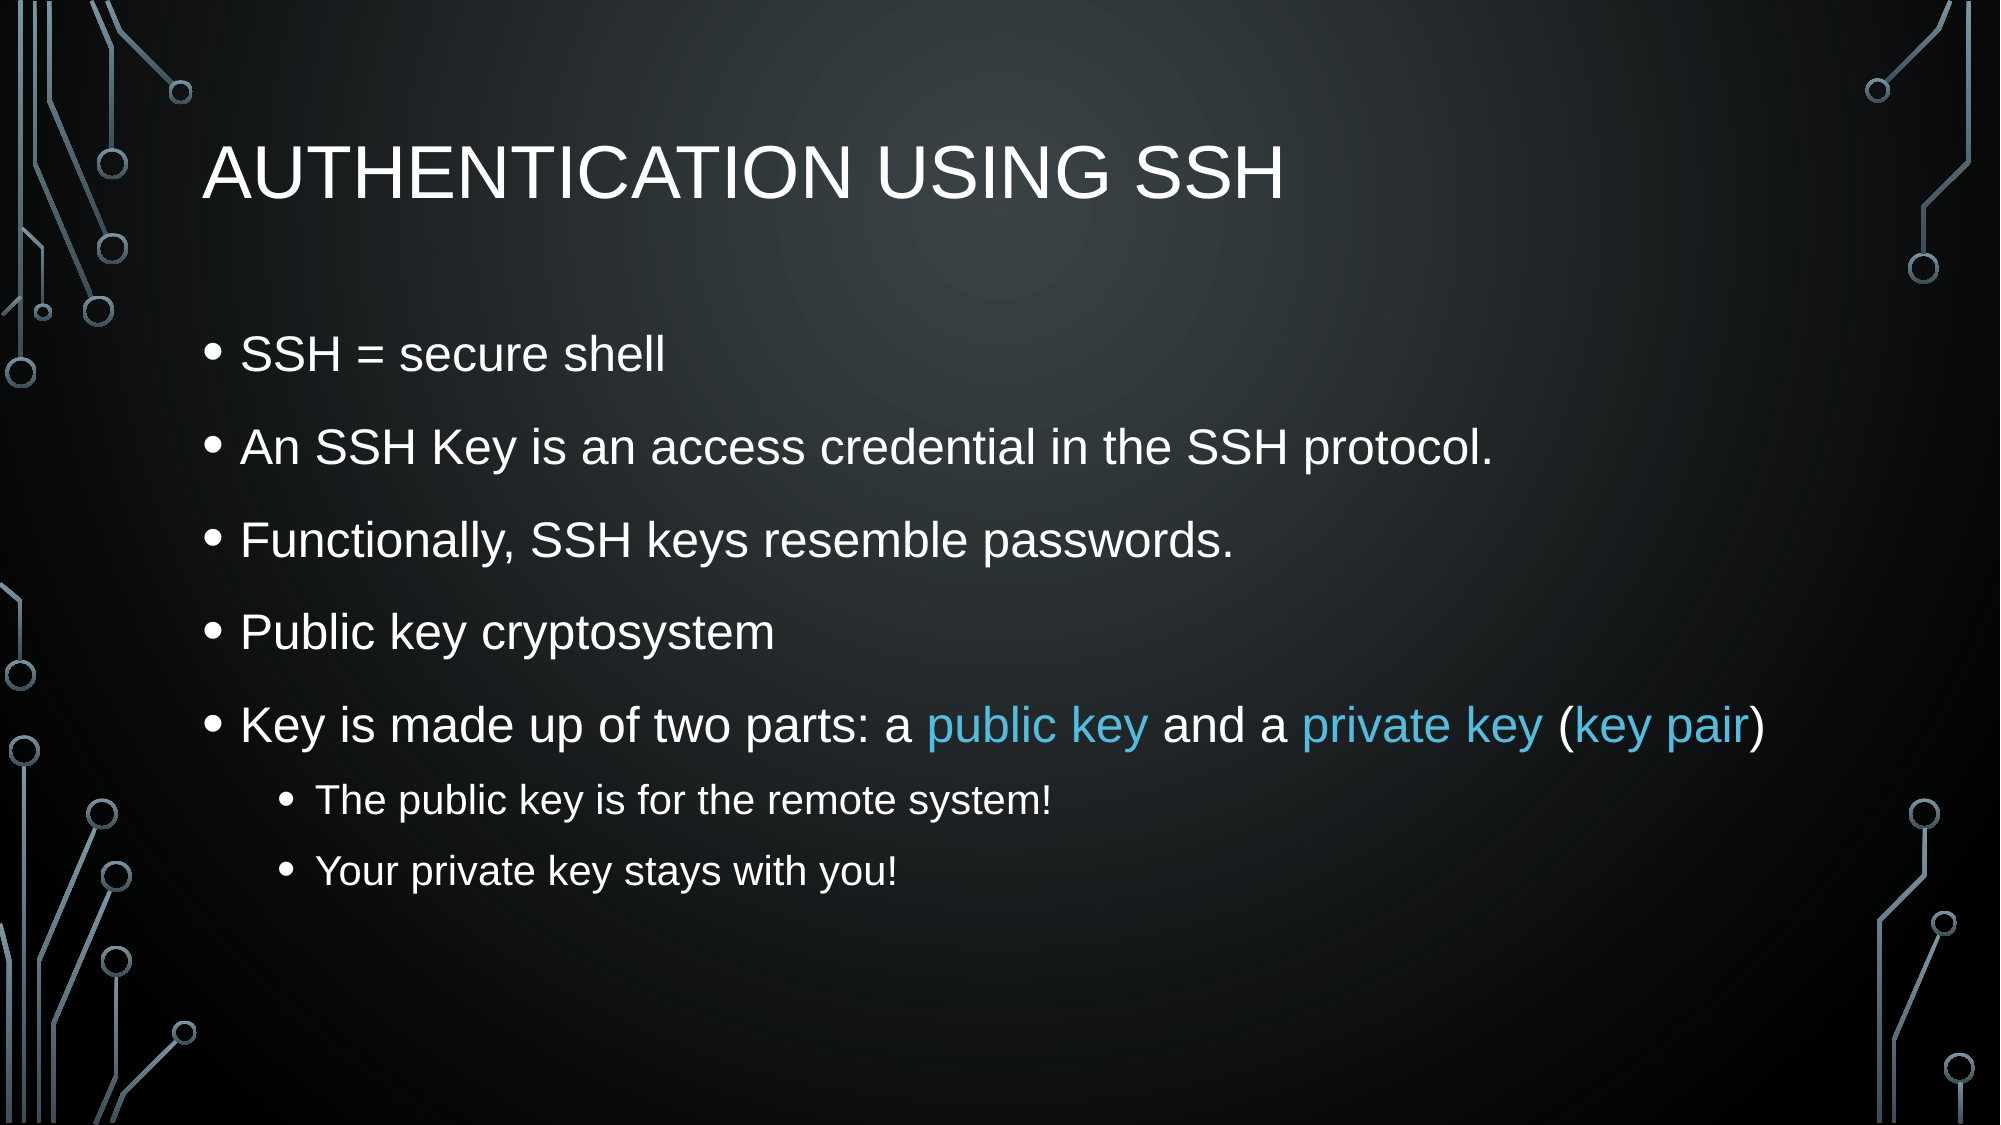

# Authentication using SSH
SSH = secure shell
An SSH Key is an access credential in the SSH protocol.
Functionally, SSH keys resemble passwords.
Public key cryptosystem
Key is made up of two parts: a public key and a private key (key pair)
The public key is for the remote system!
Your private key stays with you!